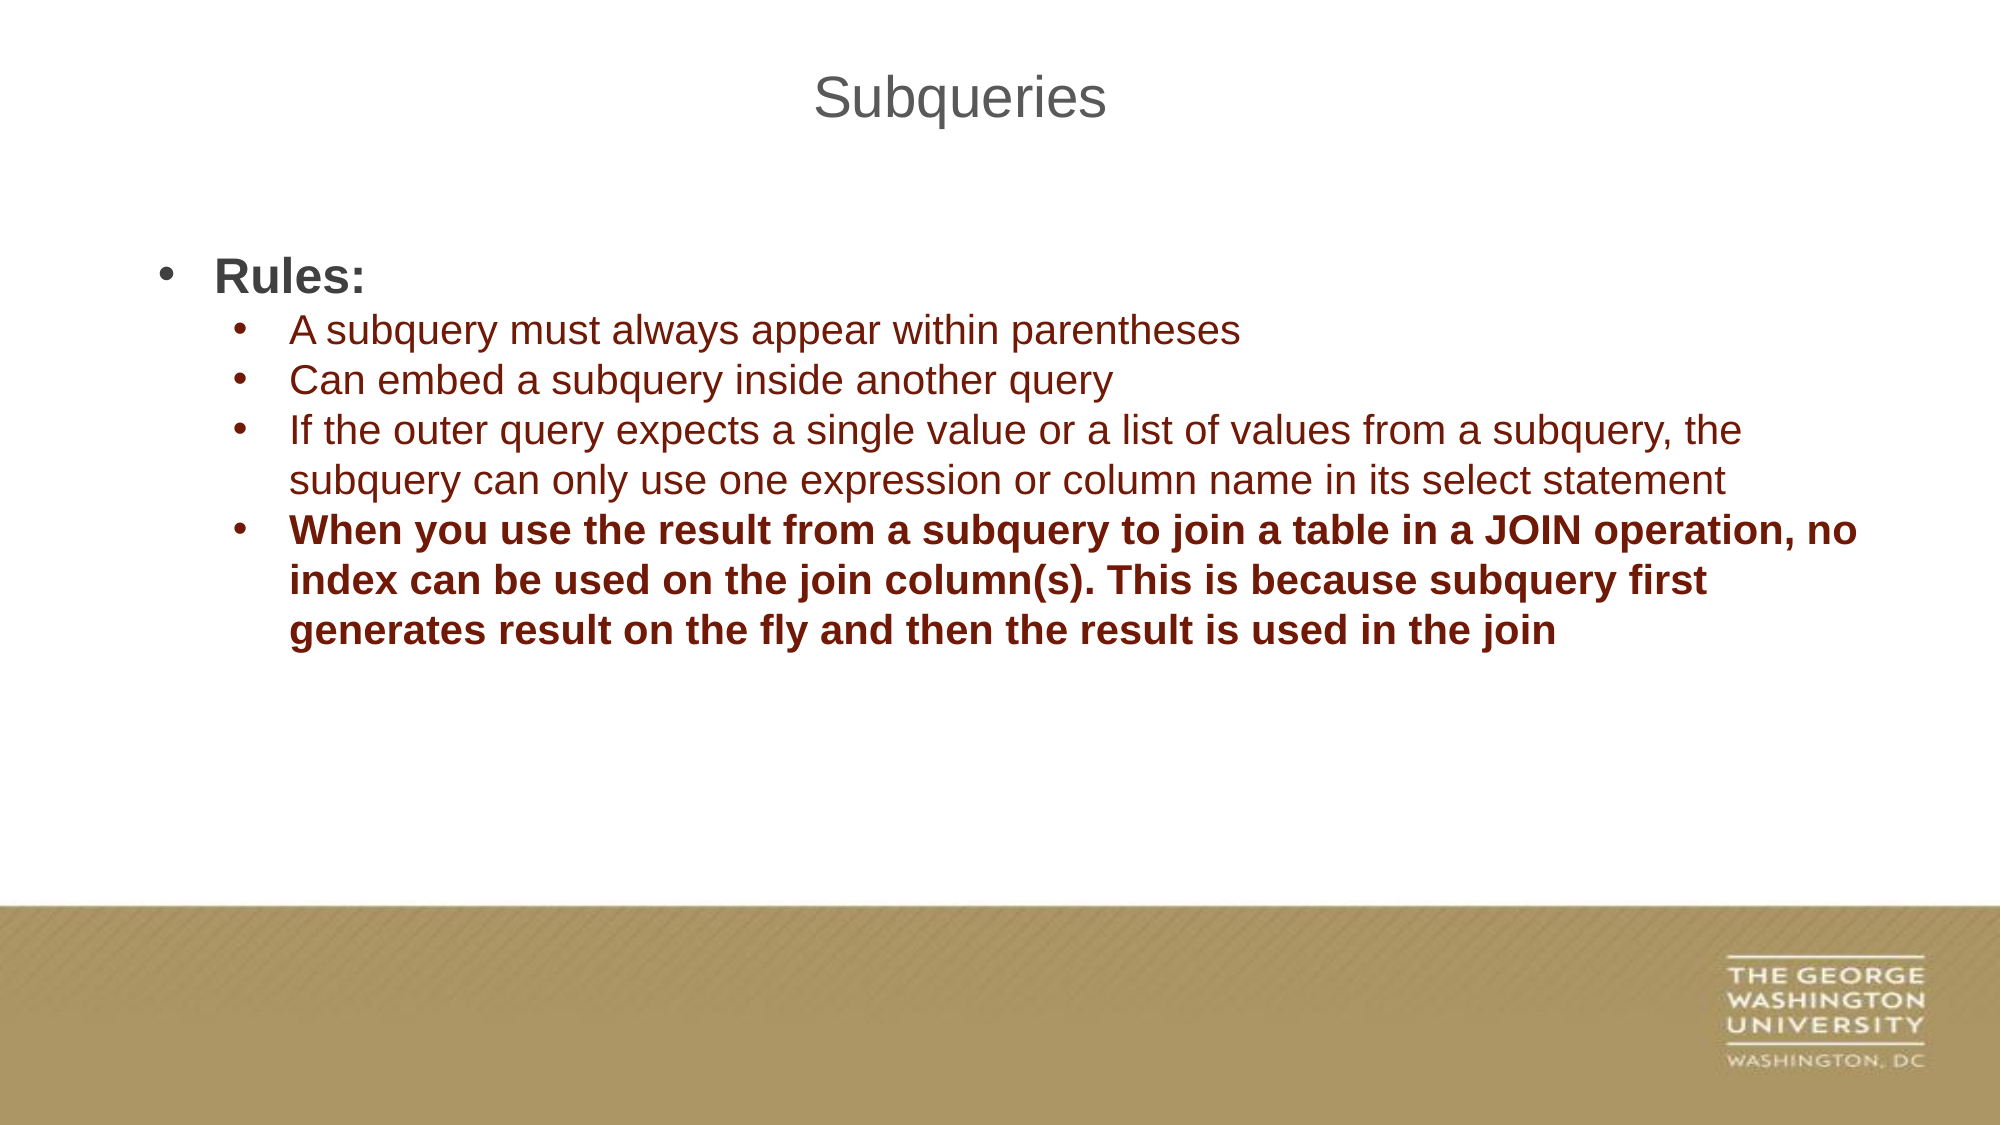

Subqueries
Rules:
A subquery must always appear within parentheses
Can embed a subquery inside another query
If the outer query expects a single value or a list of values from a subquery, the subquery can only use one expression or column name in its select statement
When you use the result from a subquery to join a table in a JOIN operation, no index can be used on the join column(s). This is because subquery first generates result on the fly and then the result is used in the join